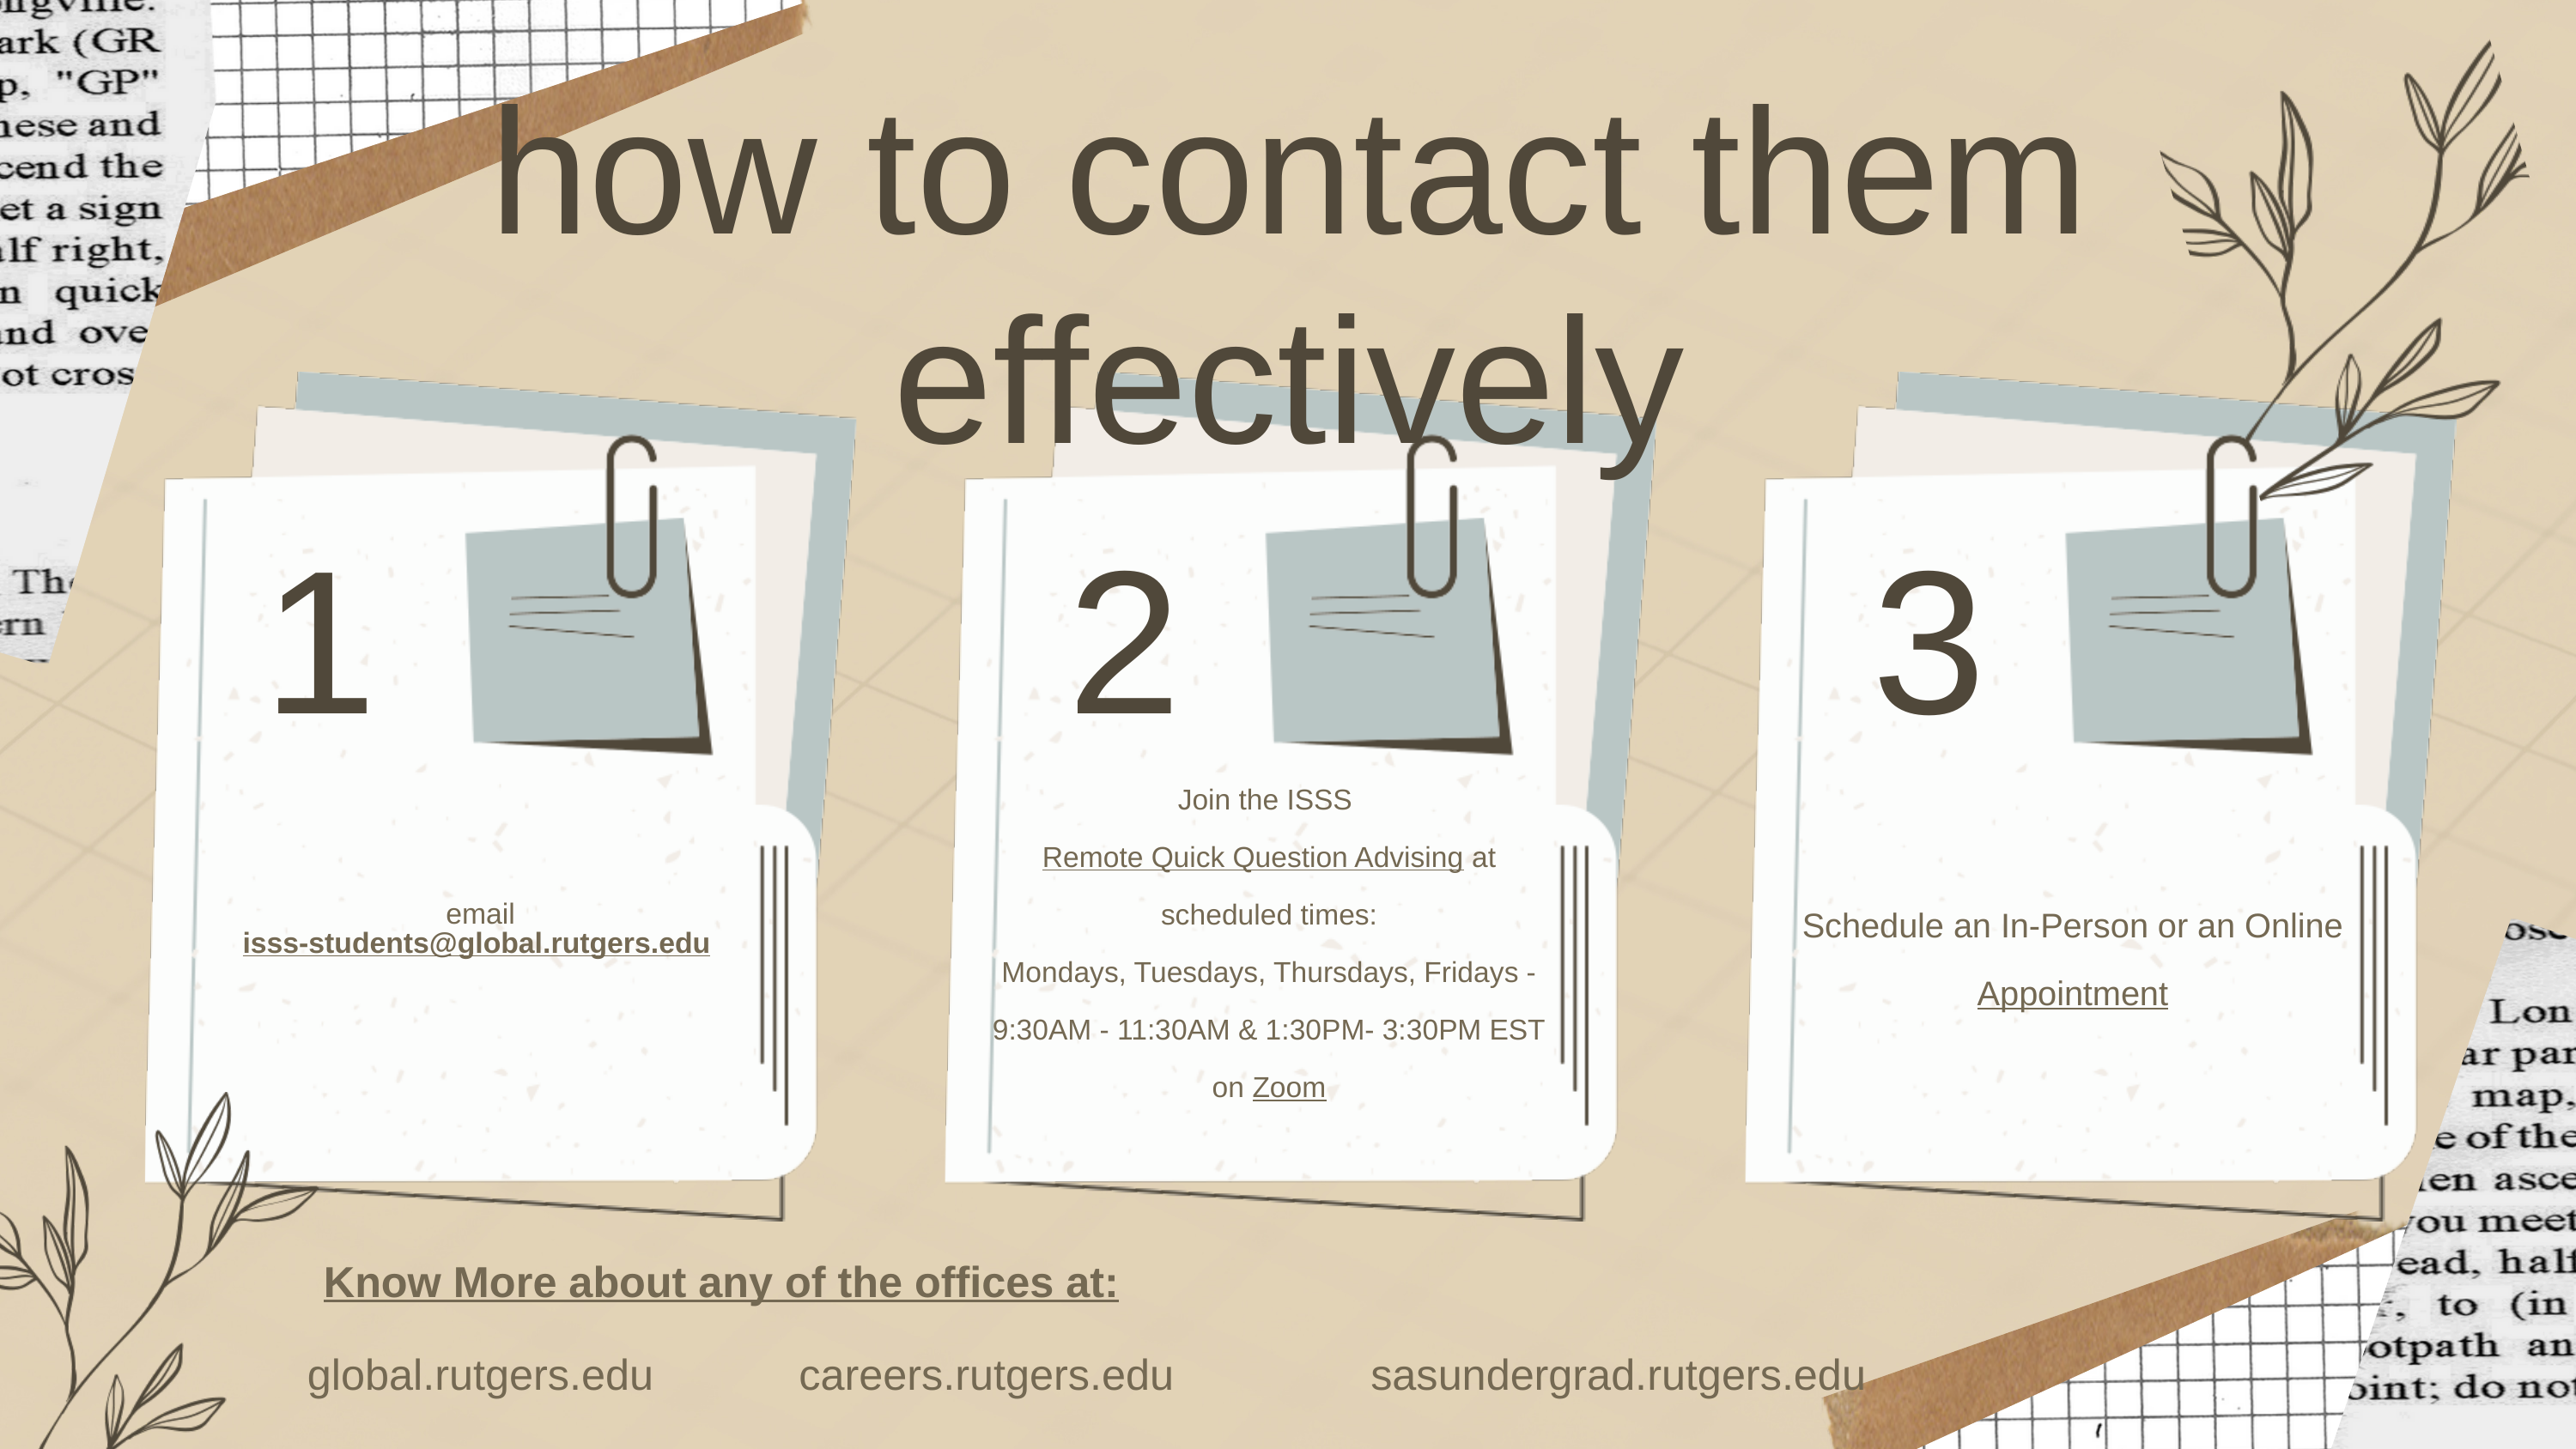

how to contact them effectively

1
2
3
Join the ISSS
Remote Quick Question Advising at scheduled times:
Mondays, Tuesdays, Thursdays, Fridays - 9:30AM - 11:30AM & 1:30PM- 3:30PM EST
on Zoom

email
isss-students@global.rutgers.edu

Schedule an In-Person or an Online Appointment

Know More about any of the offices at:

global.rutgers.edu
careers.rutgers.edu
sasundergrad.rutgers.edu